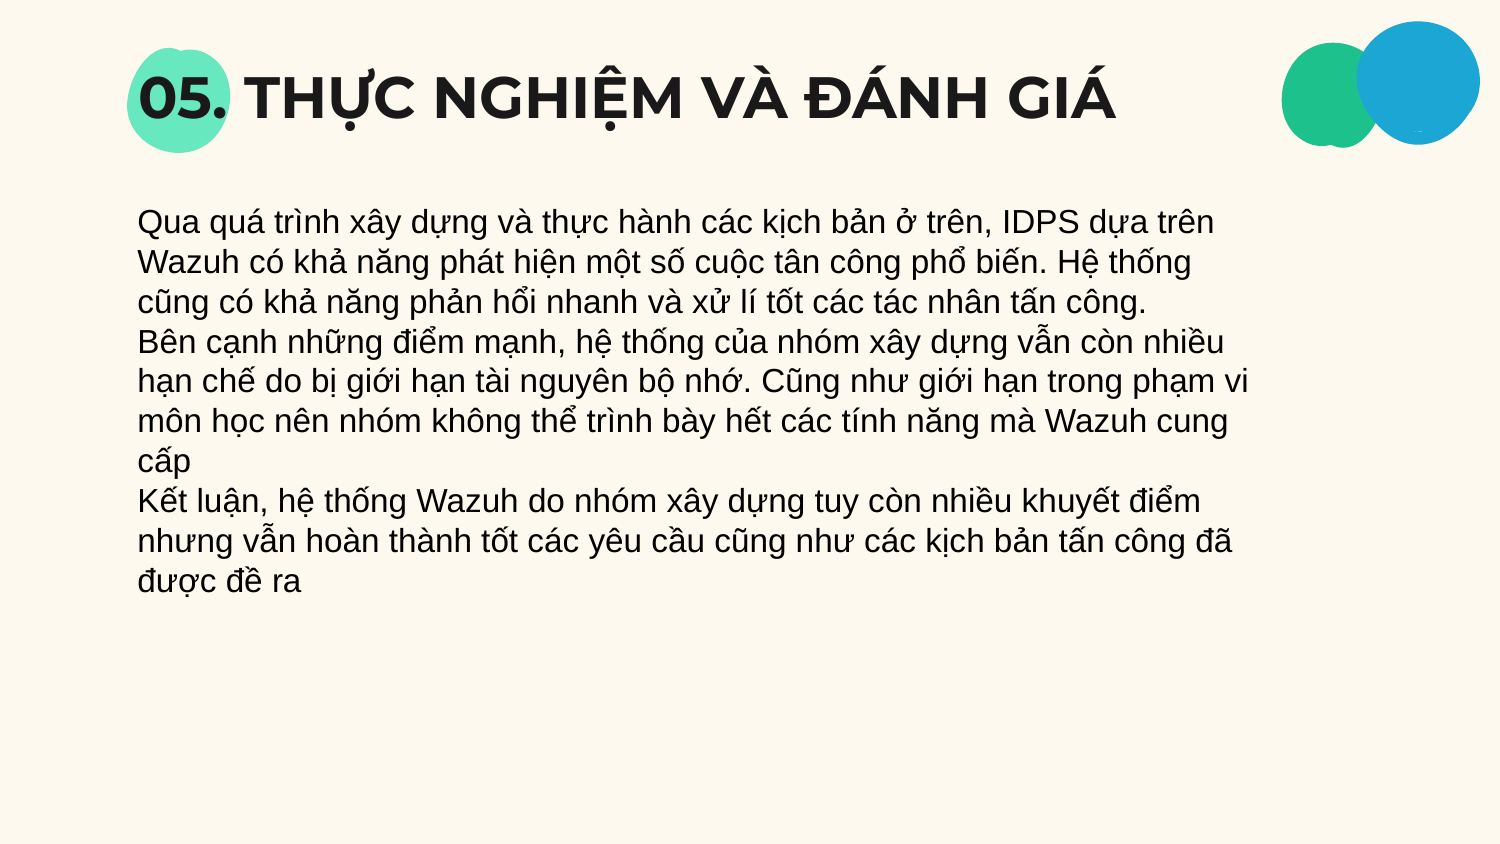

# 05. THỰC NGHIỆM VÀ ĐÁNH GIÁ
Qua quá trình xây dựng và thực hành các kịch bản ở trên, IDPS dựa trên Wazuh có khả năng phát hiện một số cuộc tân công phổ biến. Hệ thống cũng có khả năng phản hổi nhanh và xử lí tốt các tác nhân tấn công.
Bên cạnh những điểm mạnh, hệ thống của nhóm xây dựng vẫn còn nhiều hạn chế do bị giới hạn tài nguyên bộ nhớ. Cũng như giới hạn trong phạm vi môn học nên nhóm không thể trình bày hết các tính năng mà Wazuh cung cấp
Kết luận, hệ thống Wazuh do nhóm xây dựng tuy còn nhiều khuyết điểm nhưng vẫn hoàn thành tốt các yêu cầu cũng như các kịch bản tấn công đã được đề ra